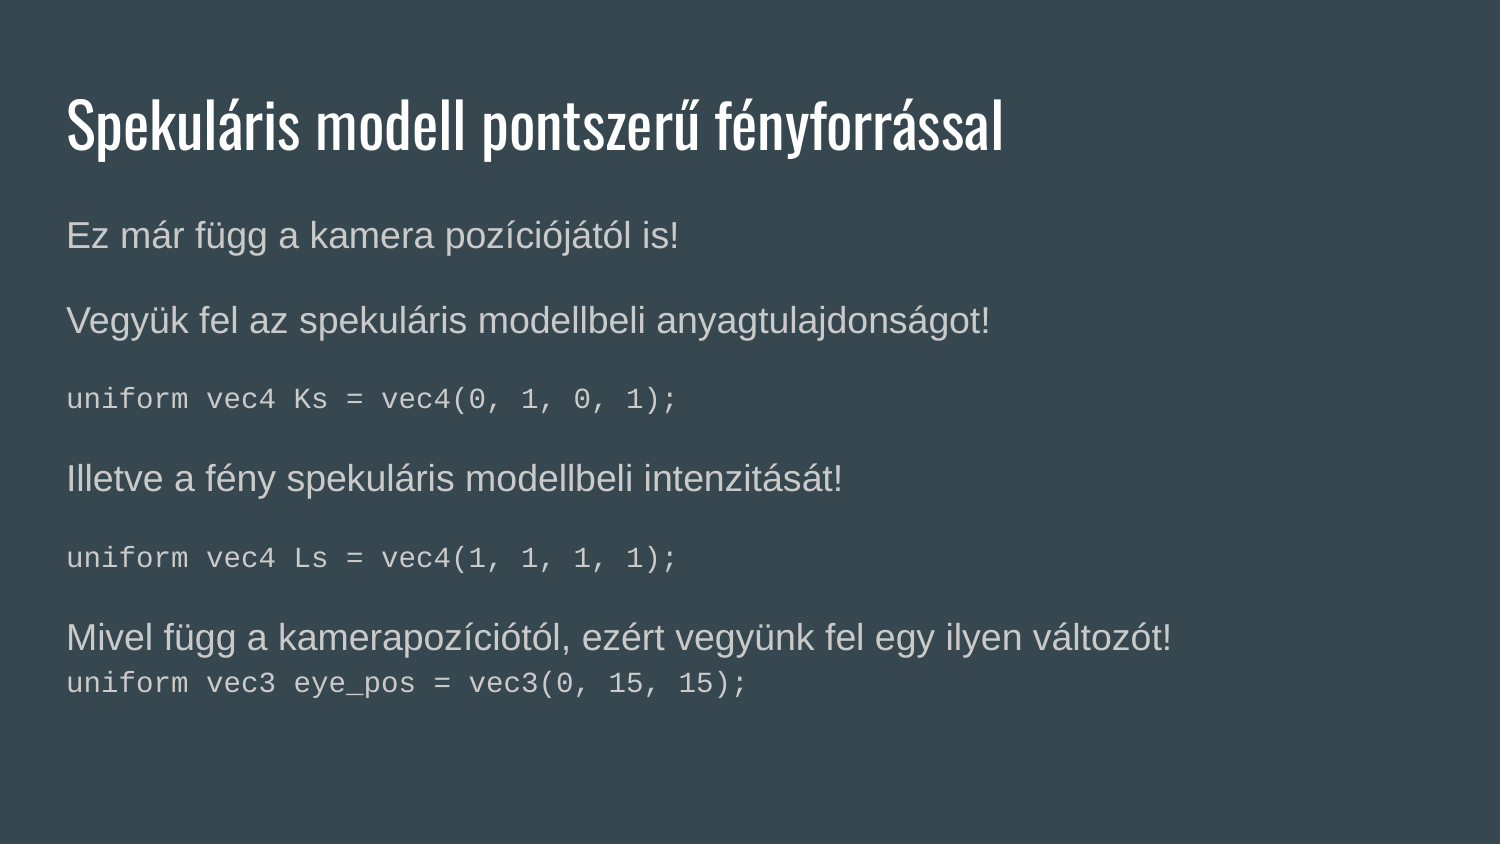

# Spekuláris modell pontszerű fényforrással
Ez már függ a kamera pozíciójától is!
Vegyük fel az spekuláris modellbeli anyagtulajdonságot!
uniform vec4 Ks = vec4(0, 1, 0, 1);
Illetve a fény spekuláris modellbeli intenzitását!
uniform vec4 Ls = vec4(1, 1, 1, 1);
Mivel függ a kamerapozíciótól, ezért vegyünk fel egy ilyen változót!
uniform vec3 eye_pos = vec3(0, 15, 15);